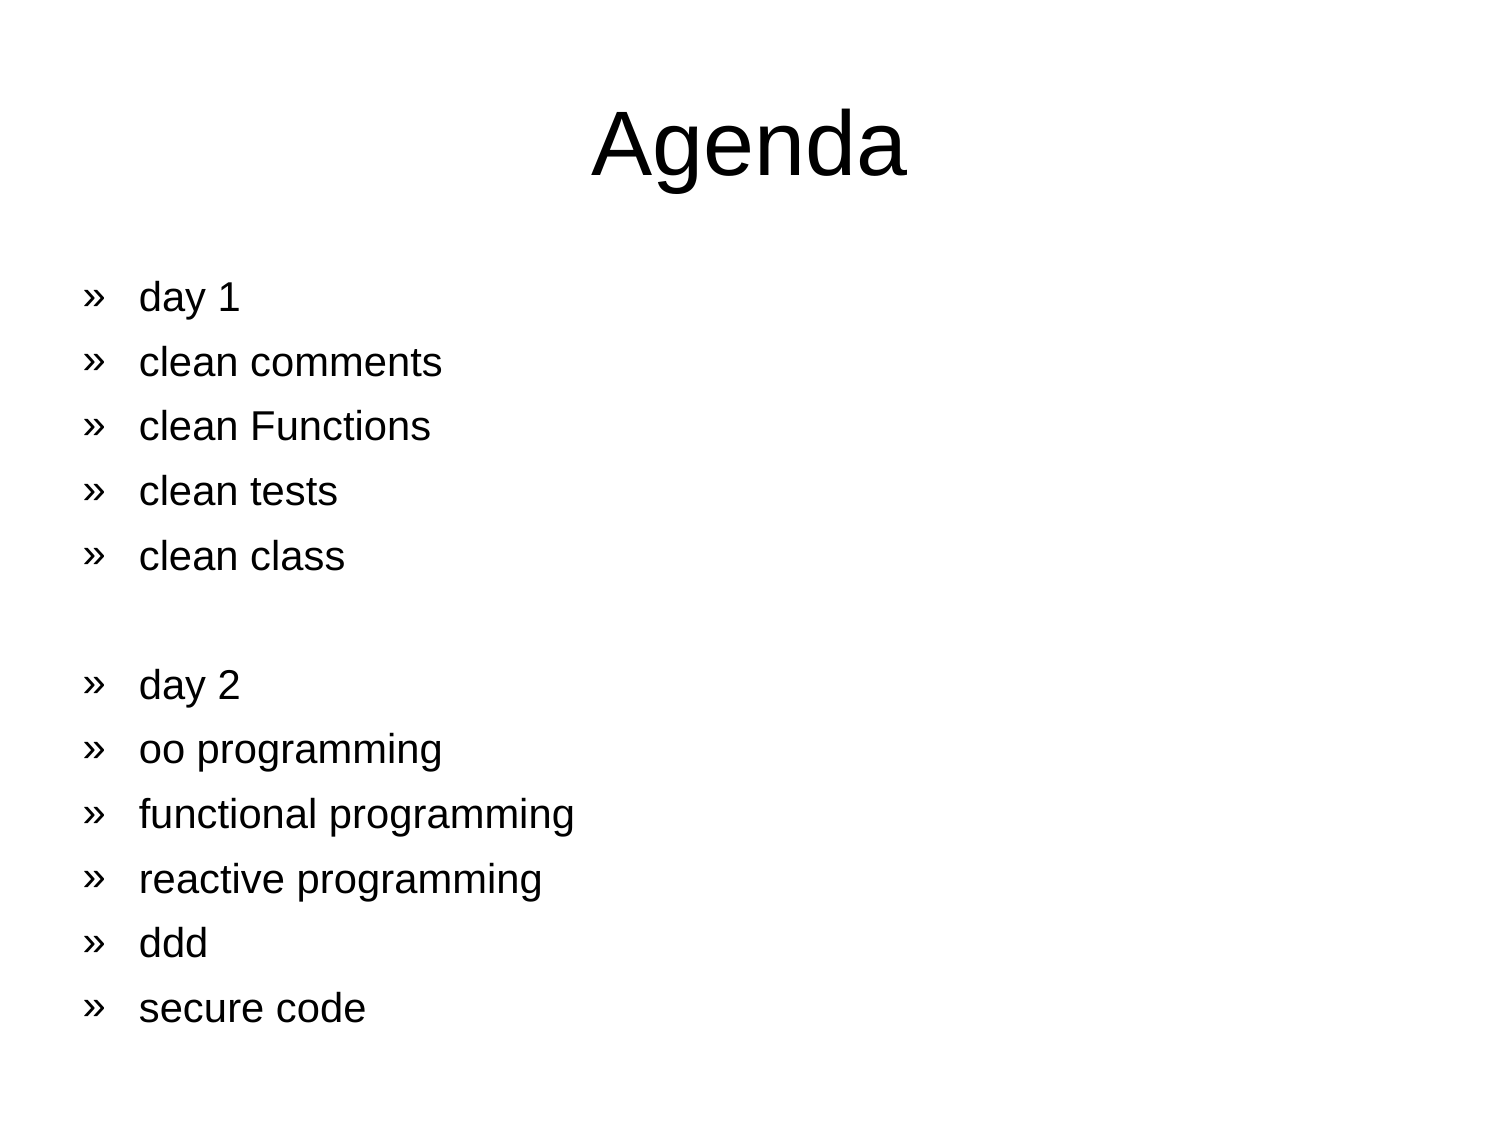

# Agenda
day 1
clean comments
clean Functions
clean tests
clean class

day 2
oo programming
functional programming
reactive programming
ddd
secure code
2